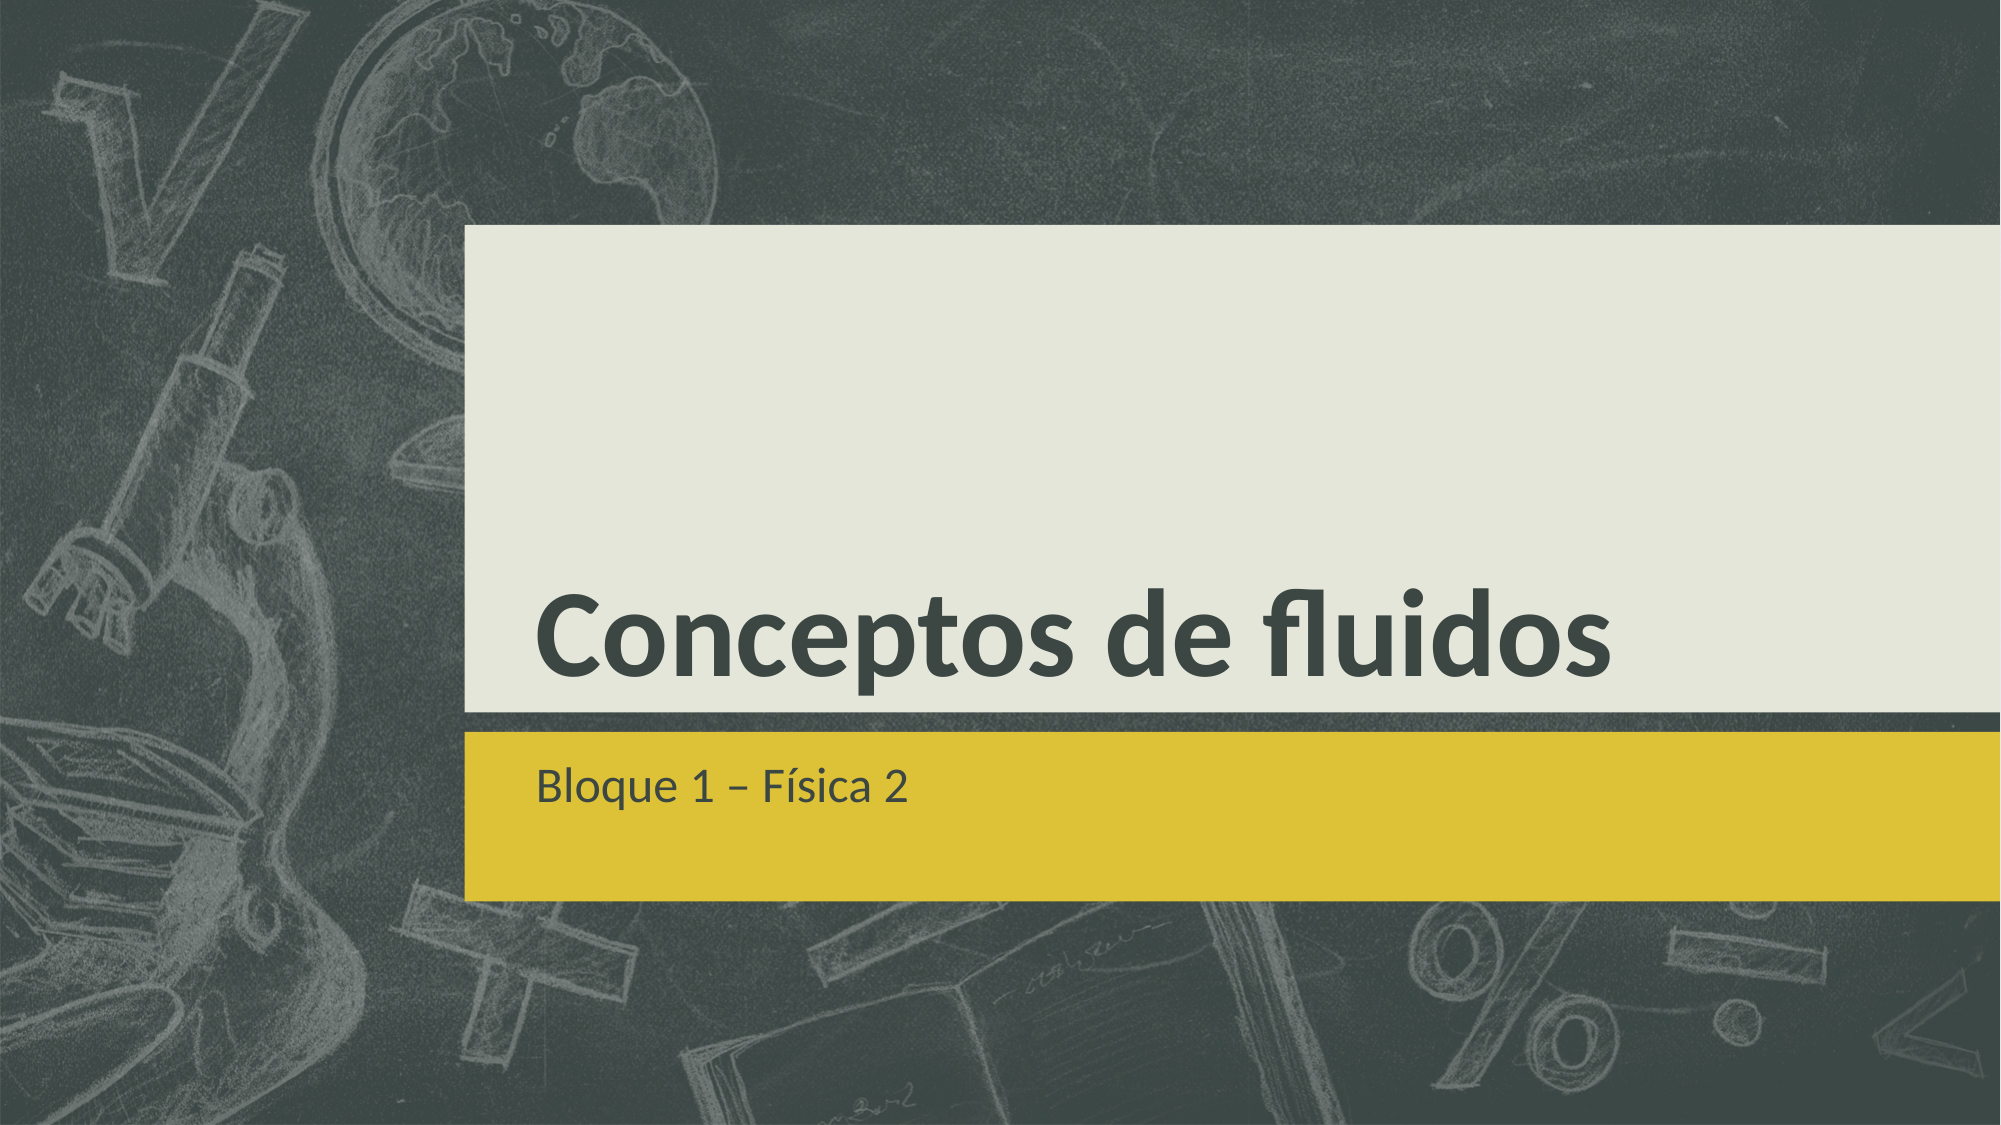

# Conceptos de fluidos
Bloque 1 – Física 2